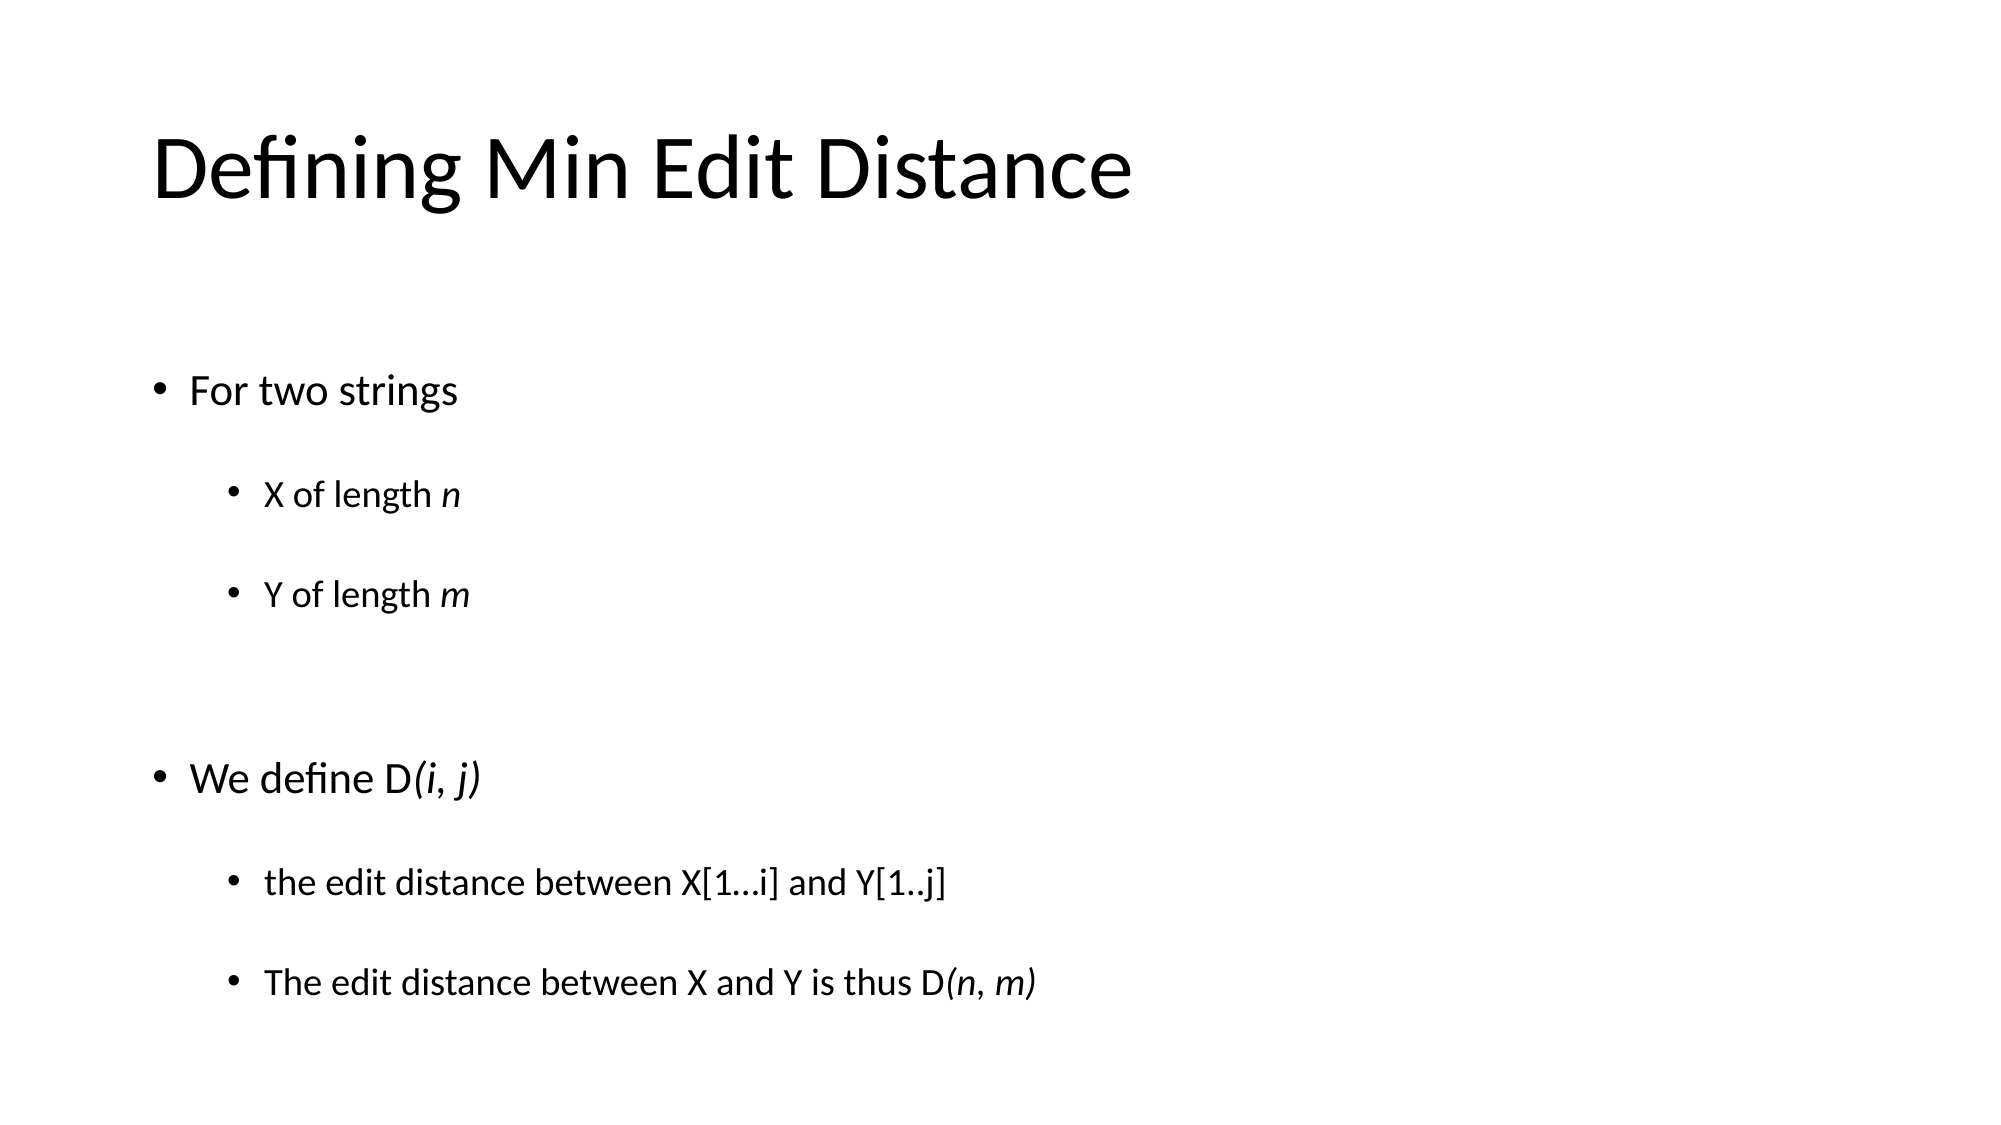

# Defining Min Edit Distance
For two strings
X of length n
Y of length m

We define D(i, j)
the edit distance between X[1…i] and Y[1..j]
The edit distance between X and Y is thus D(n, m)